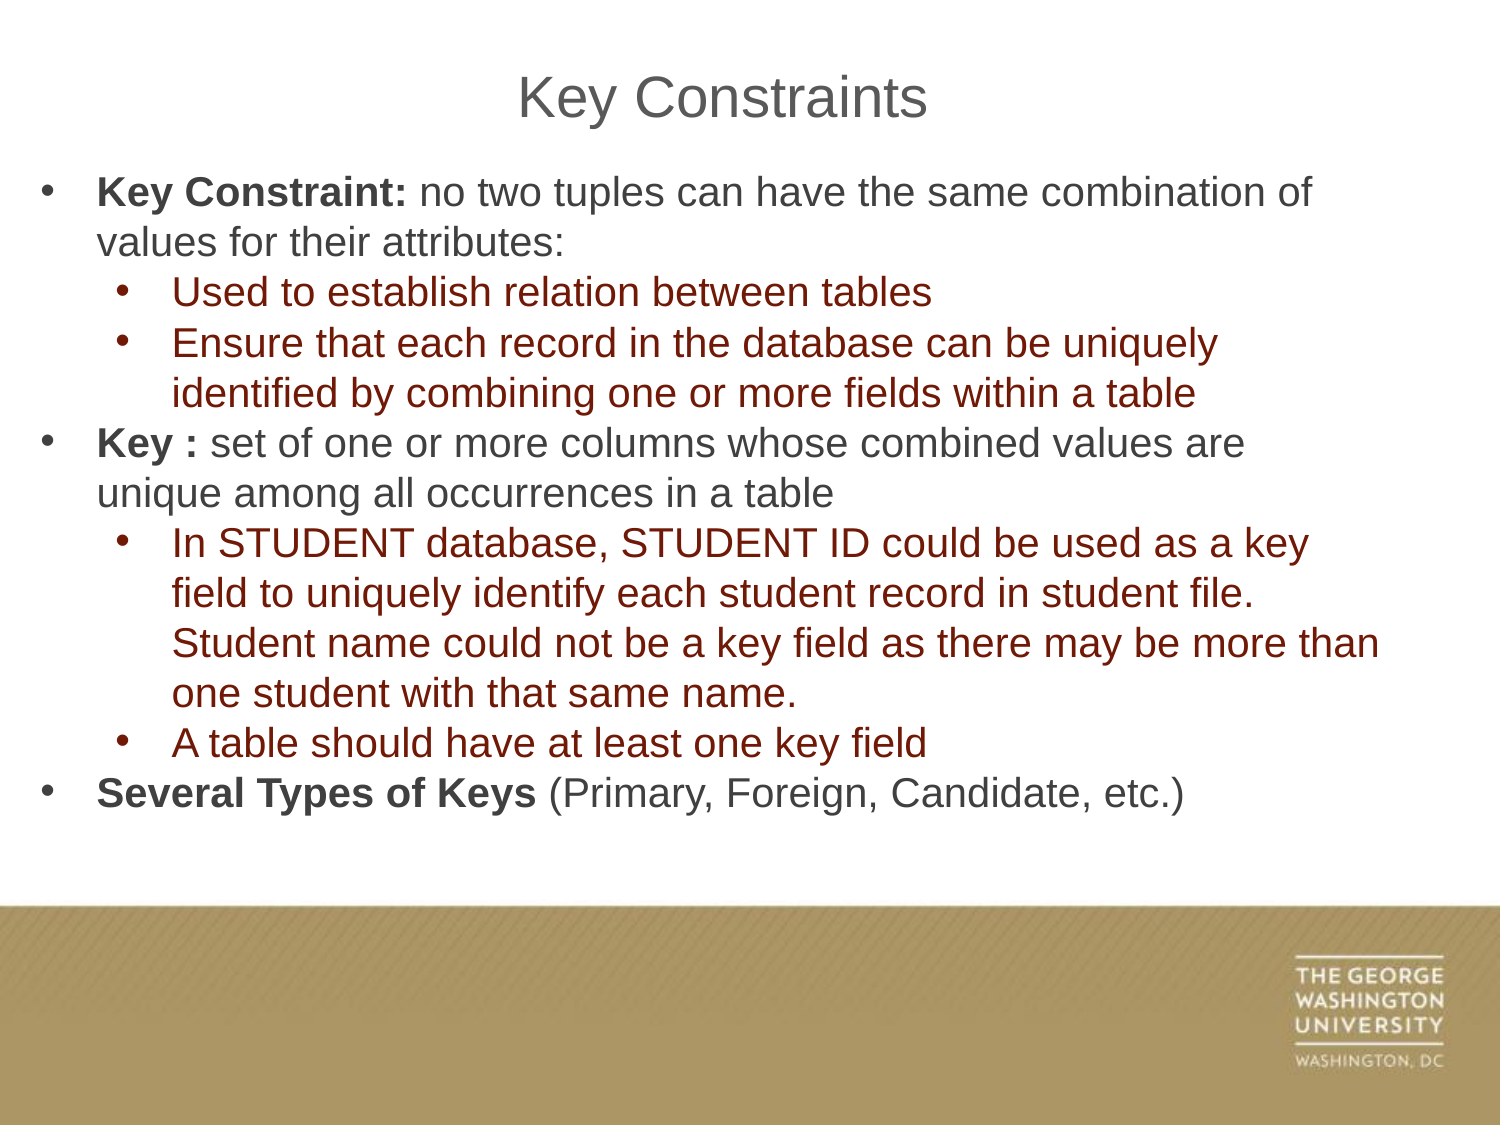

Key Constraints
Key Constraint: no two tuples can have the same combination of values for their attributes:
Used to establish relation between tables
Ensure that each record in the database can be uniquely identified by combining one or more fields within a table
Key : set of one or more columns whose combined values are unique among all occurrences in a table
In STUDENT database, STUDENT ID could be used as a key field to uniquely identify each student record in student file. Student name could not be a key field as there may be more than one student with that same name.
A table should have at least one key field
Several Types of Keys (Primary, Foreign, Candidate, etc.)